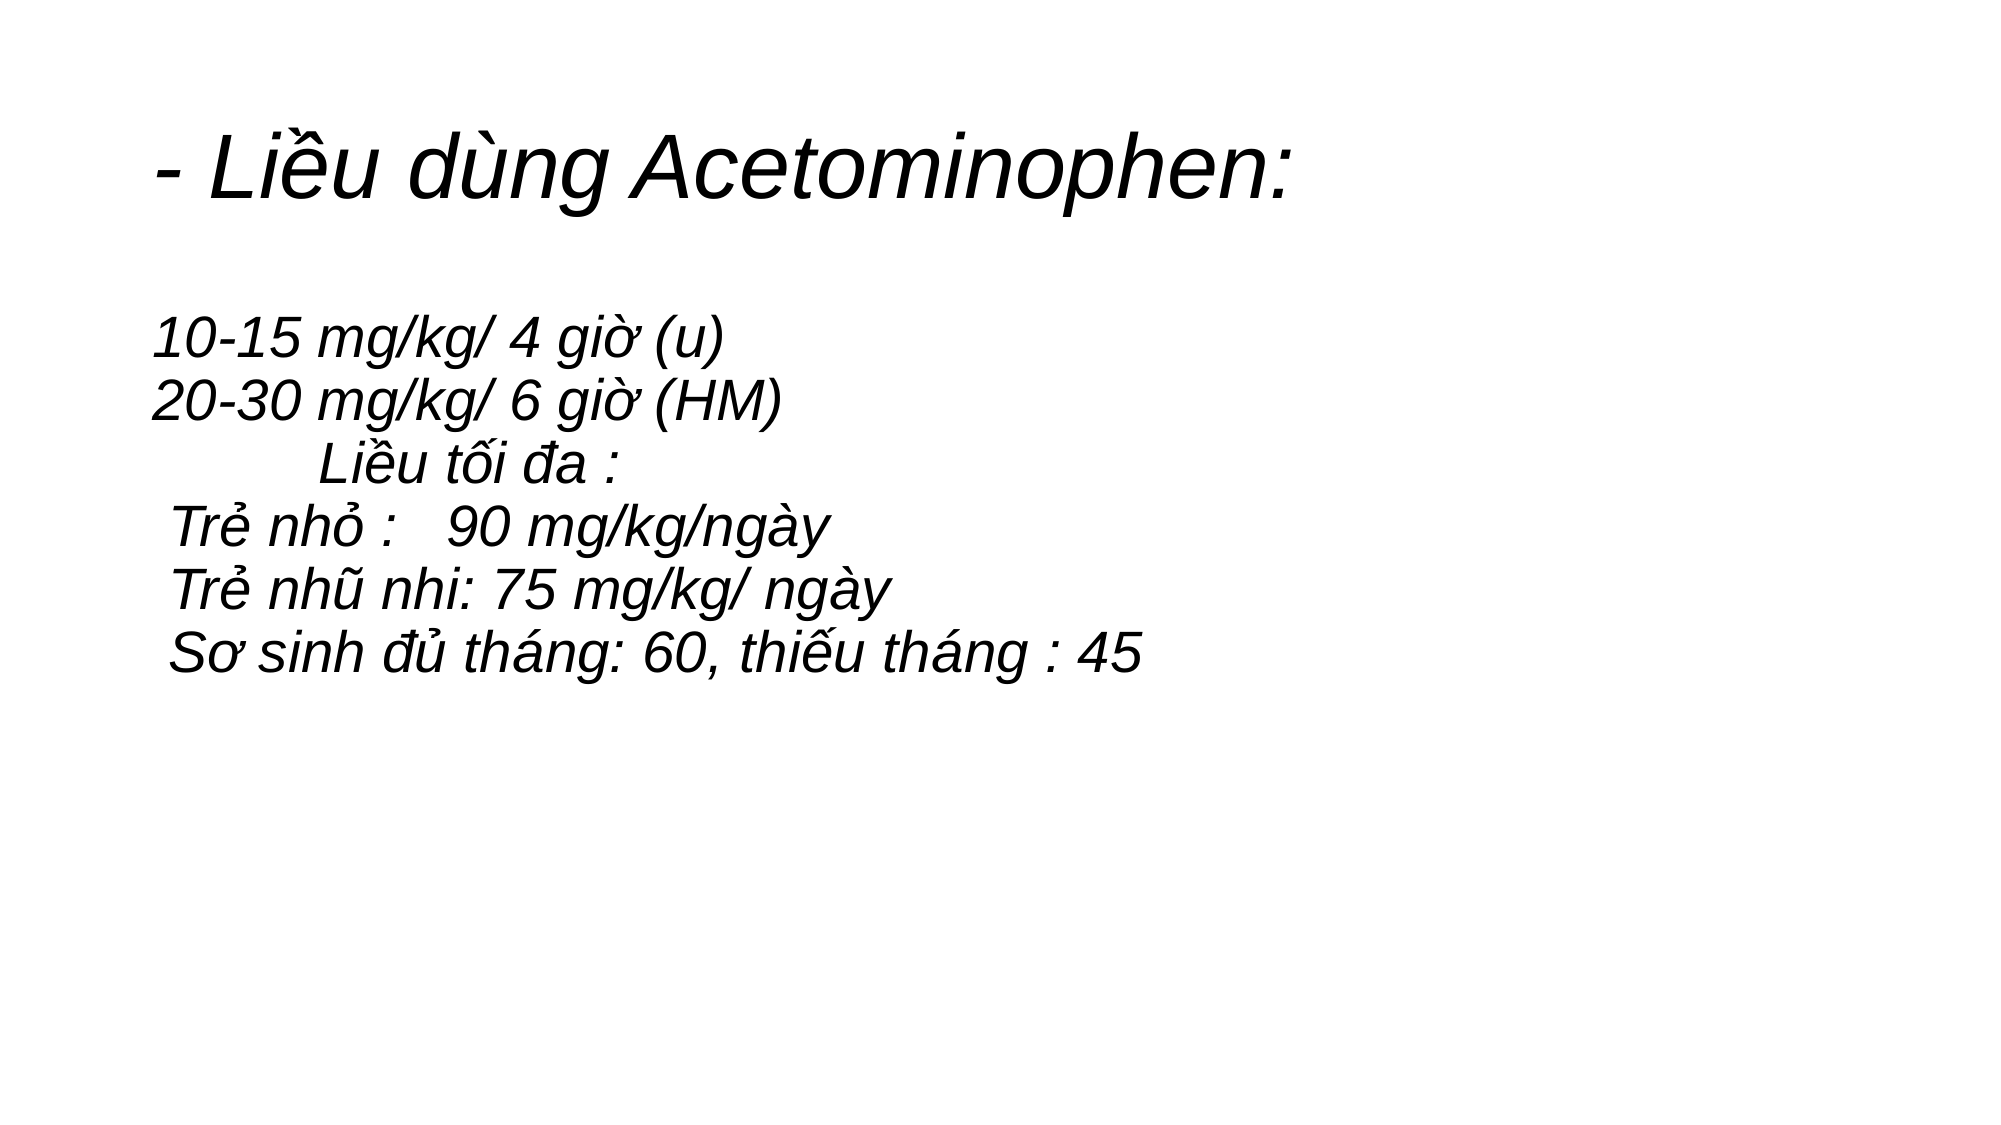

# - Liều dùng Acetominophen:
10-15 mg/kg/ 4 giờ (u)
20-30 mg/kg/ 6 giờ (HM)
 	 Liều tối đa :
 Trẻ nhỏ :   90 mg/kg/ngày
 Trẻ nhũ nhi: 75 mg/kg/ ngày
 Sơ sinh đủ tháng: 60, thiếu tháng : 45